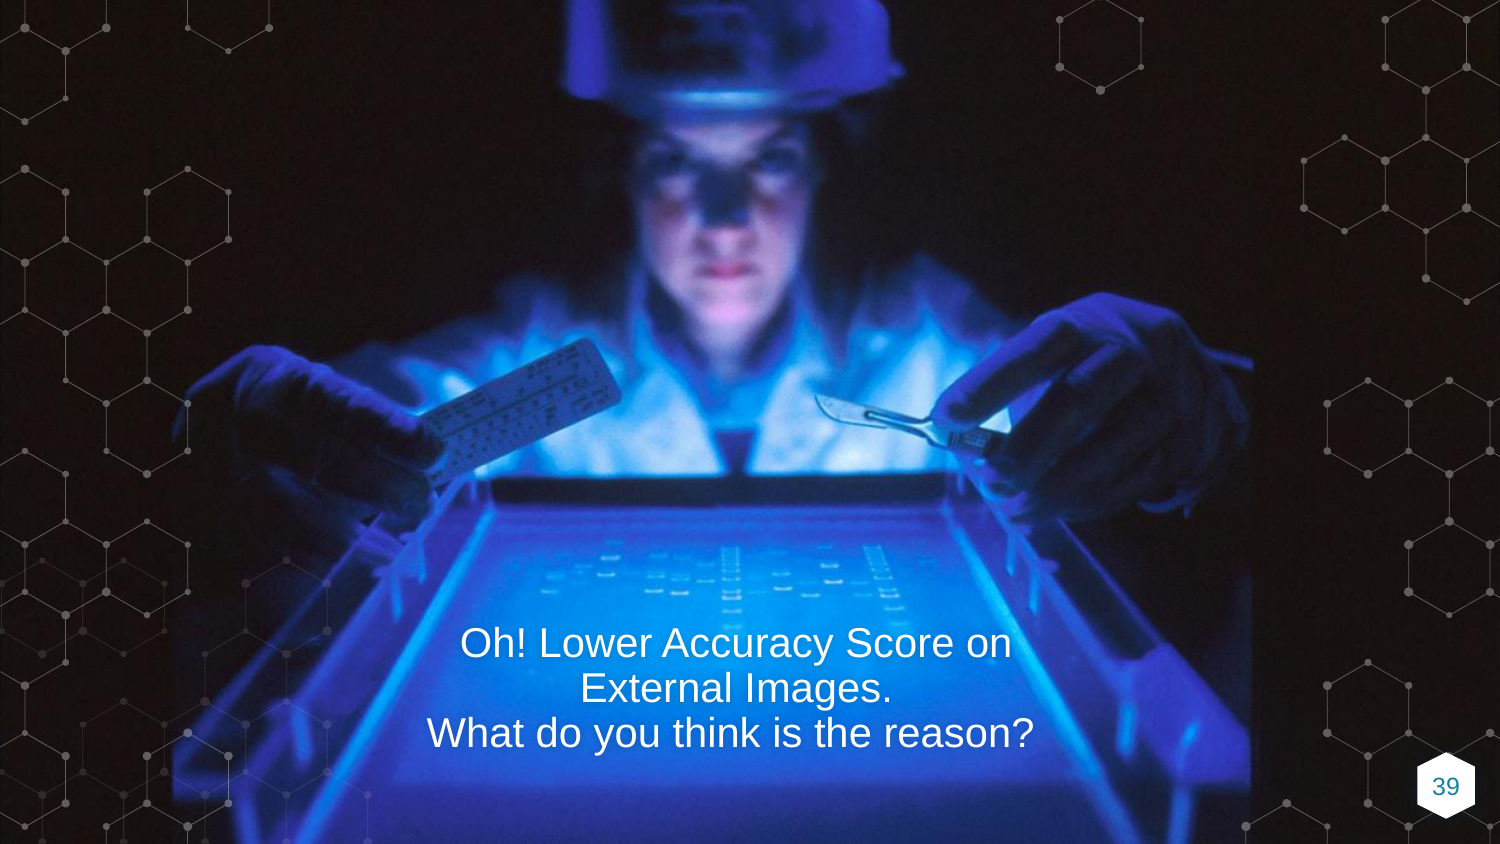

Oh! Lower Accuracy Score on External Images.
What do you think is the reason?
39